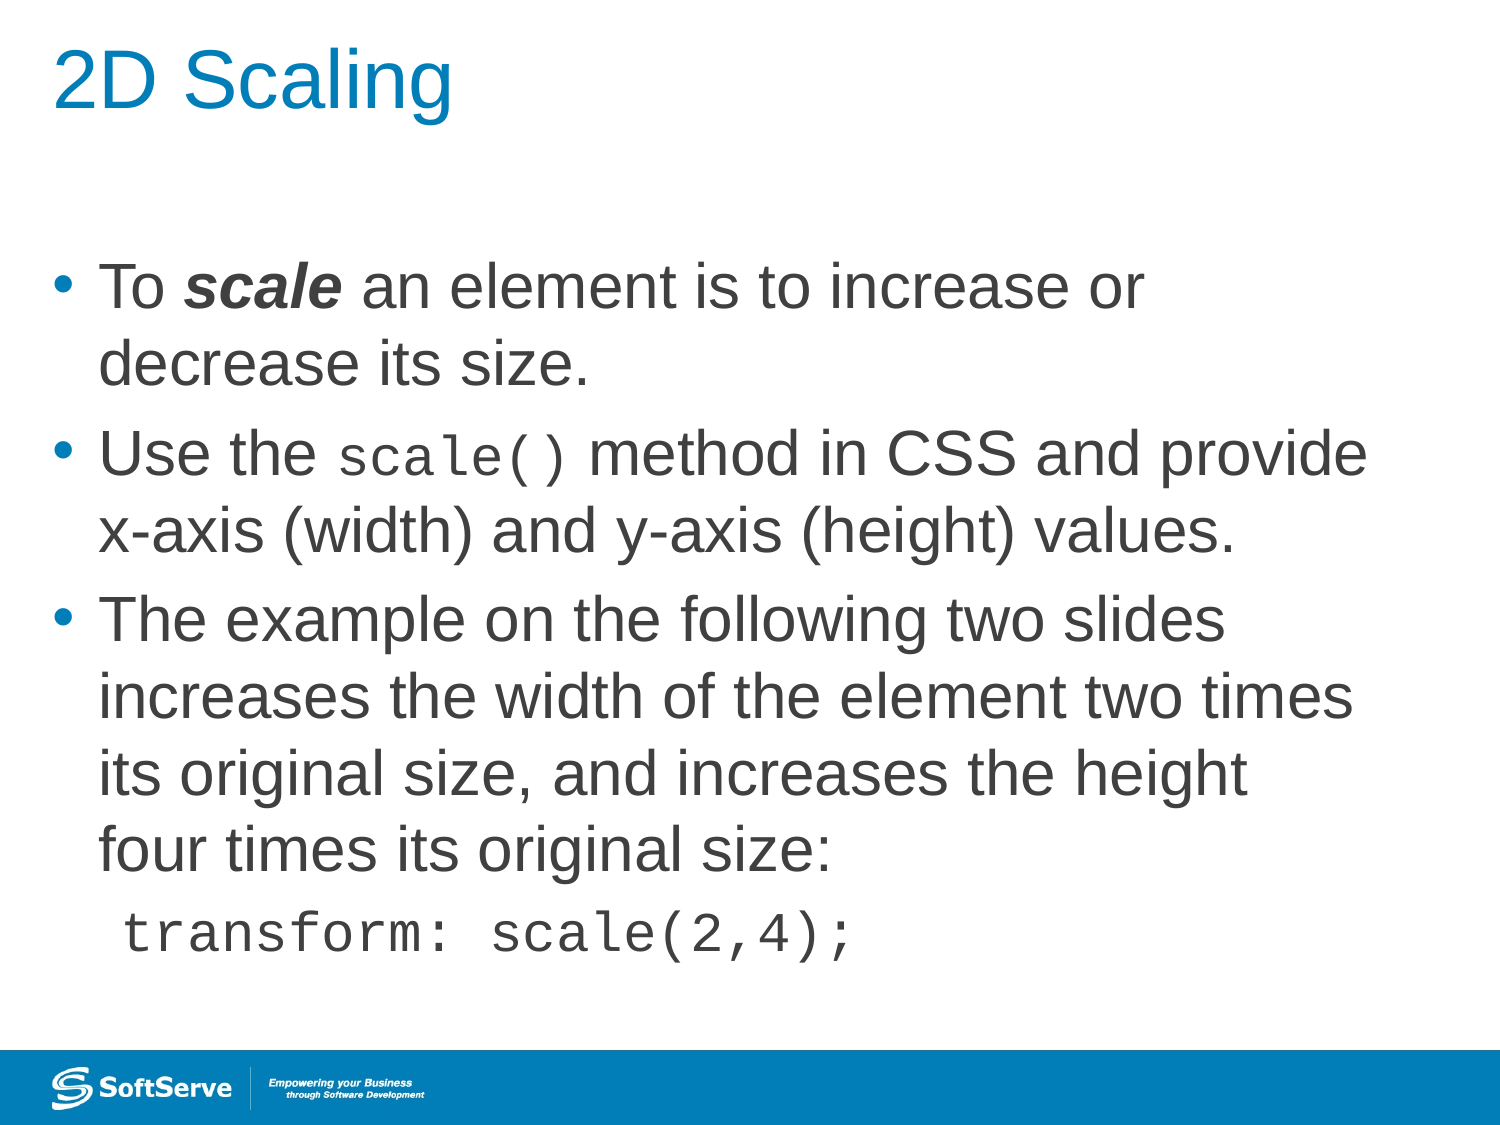

# 2D Scaling
To scale an element is to increase or decrease its size.
Use the scale() method in CSS and provide x-axis (width) and y-axis (height) values.
The example on the following two slides increases the width of the element two times its original size, and increases the height four times its original size:
transform: scale(2,4);